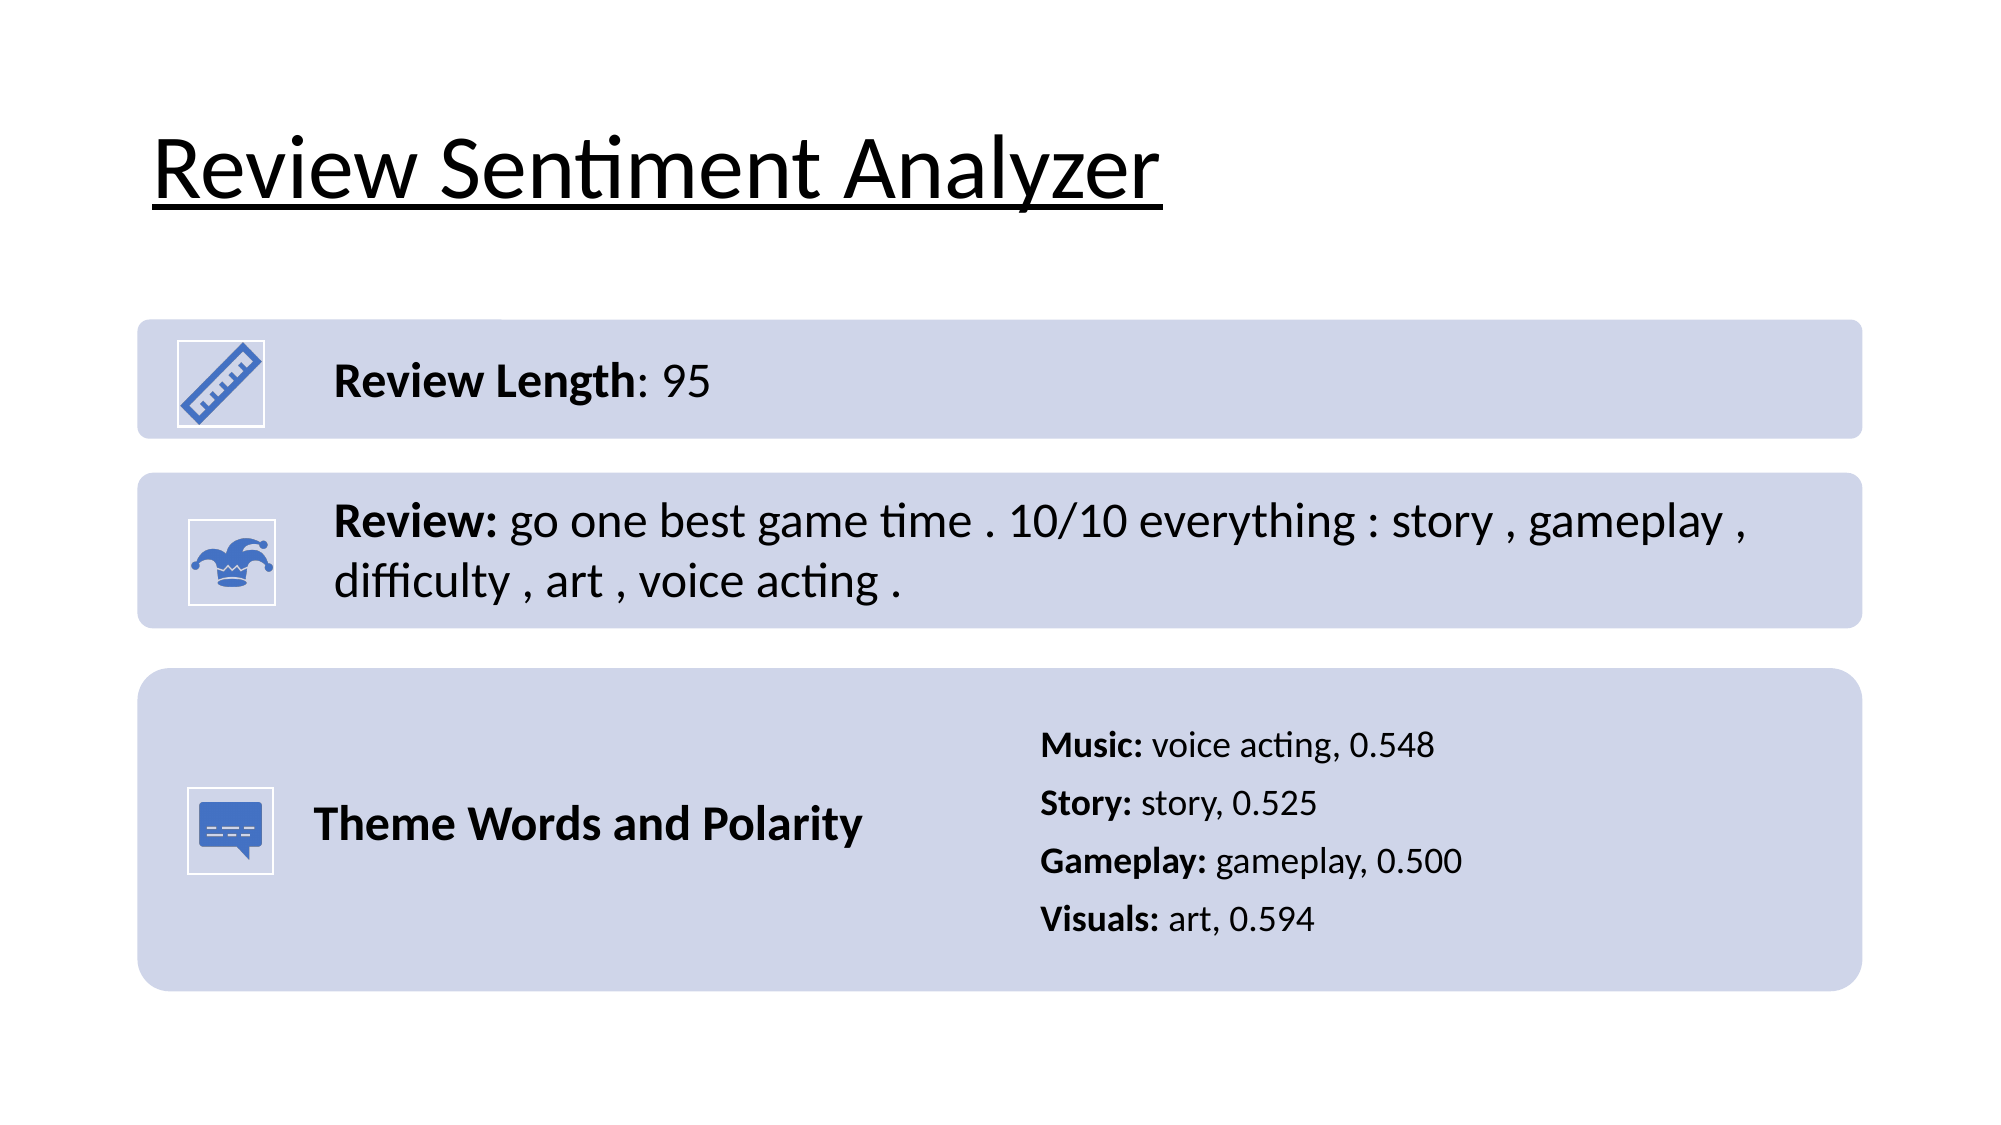

# Review Sentiment Analyzer
Review Length: 95
Review: go one best game time . 10/10 everything : story , gameplay , difficulty , art , voice acting .
Theme Words and Polarity
Music: voice acting, 0.548
Story: story, 0.525
Gameplay: gameplay, 0.500
Visuals: art, 0.594